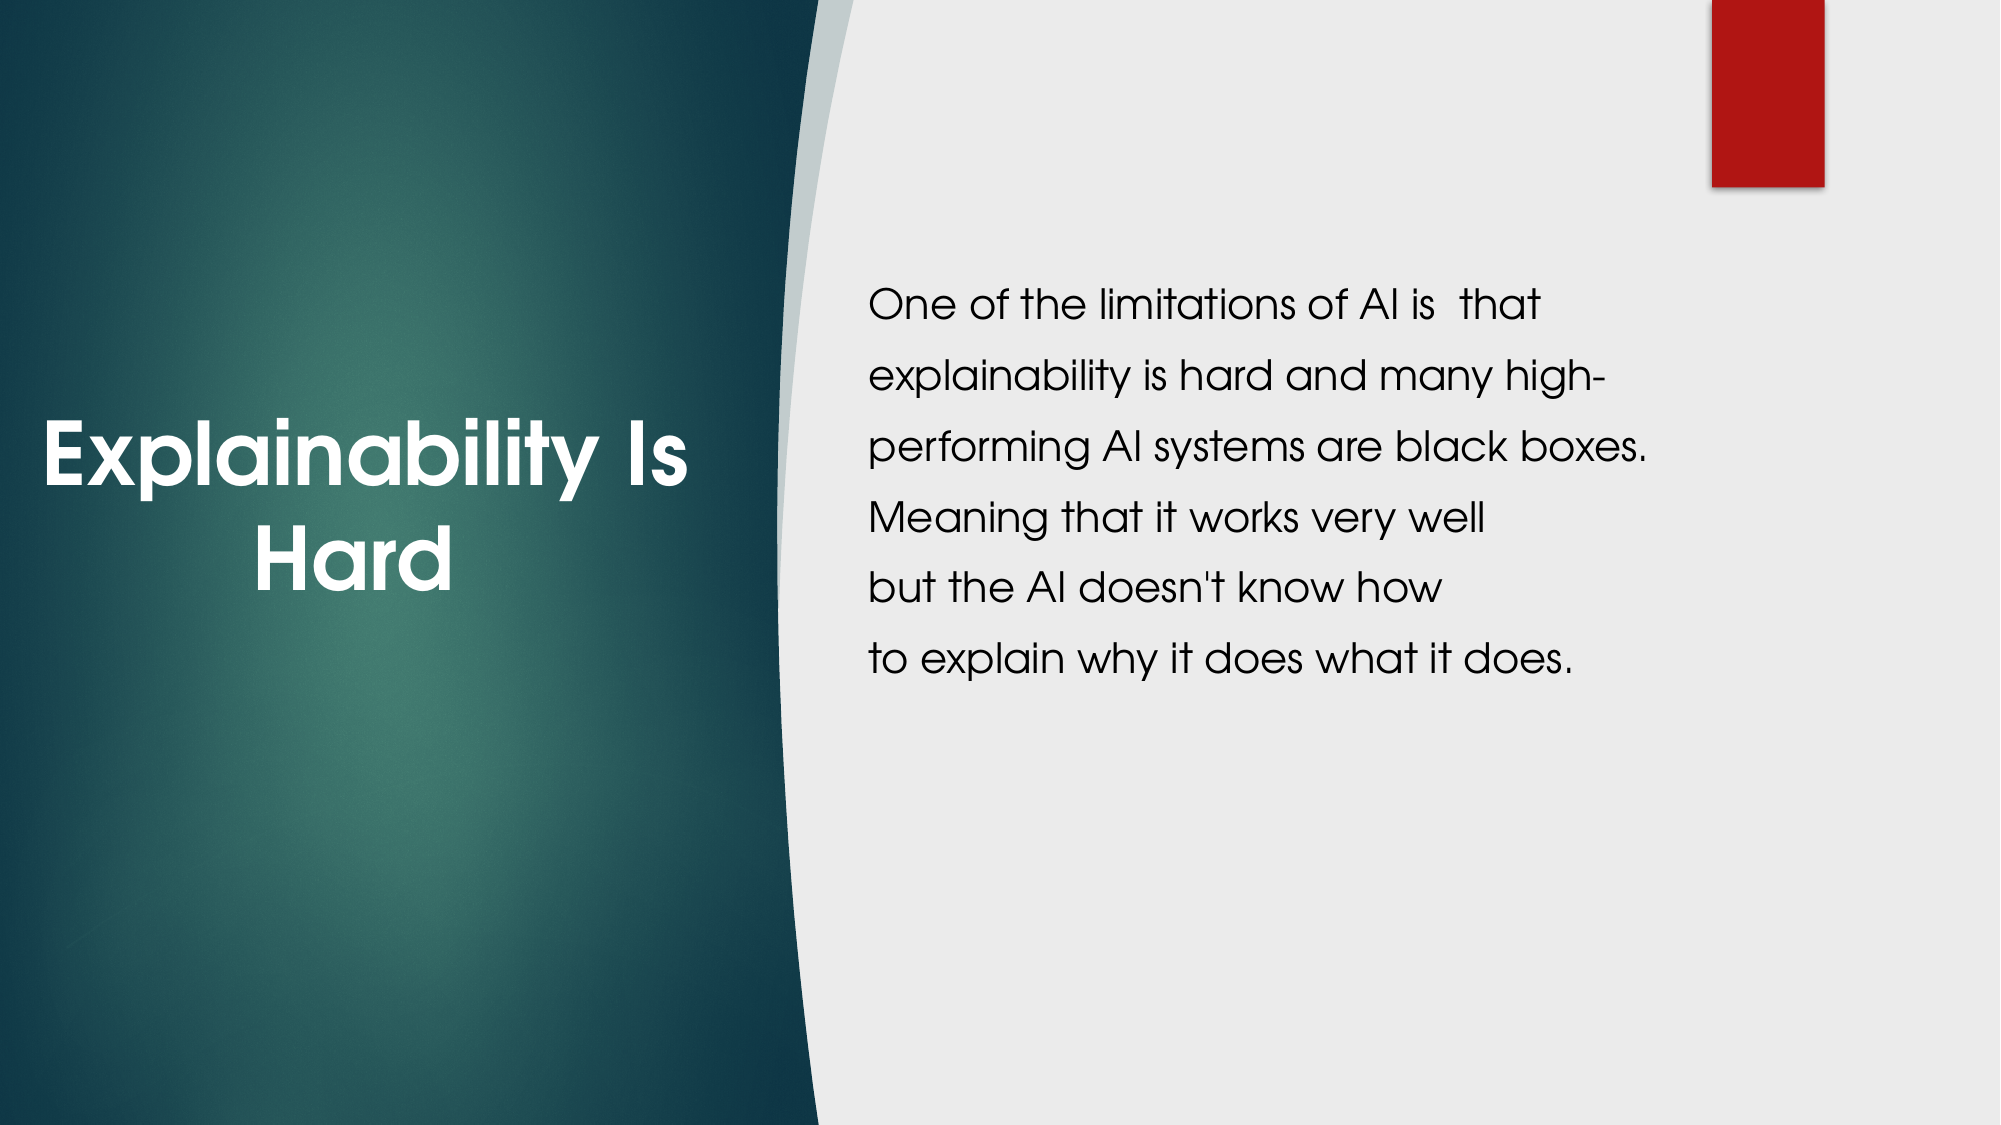

One of the limitations of AI is  that
explainability is hard and many high-
performing AI systems are black boxes.
Meaning that it works very well
but the AI doesn't know how
to explain why it does what it does.

# Explainability Is Hard